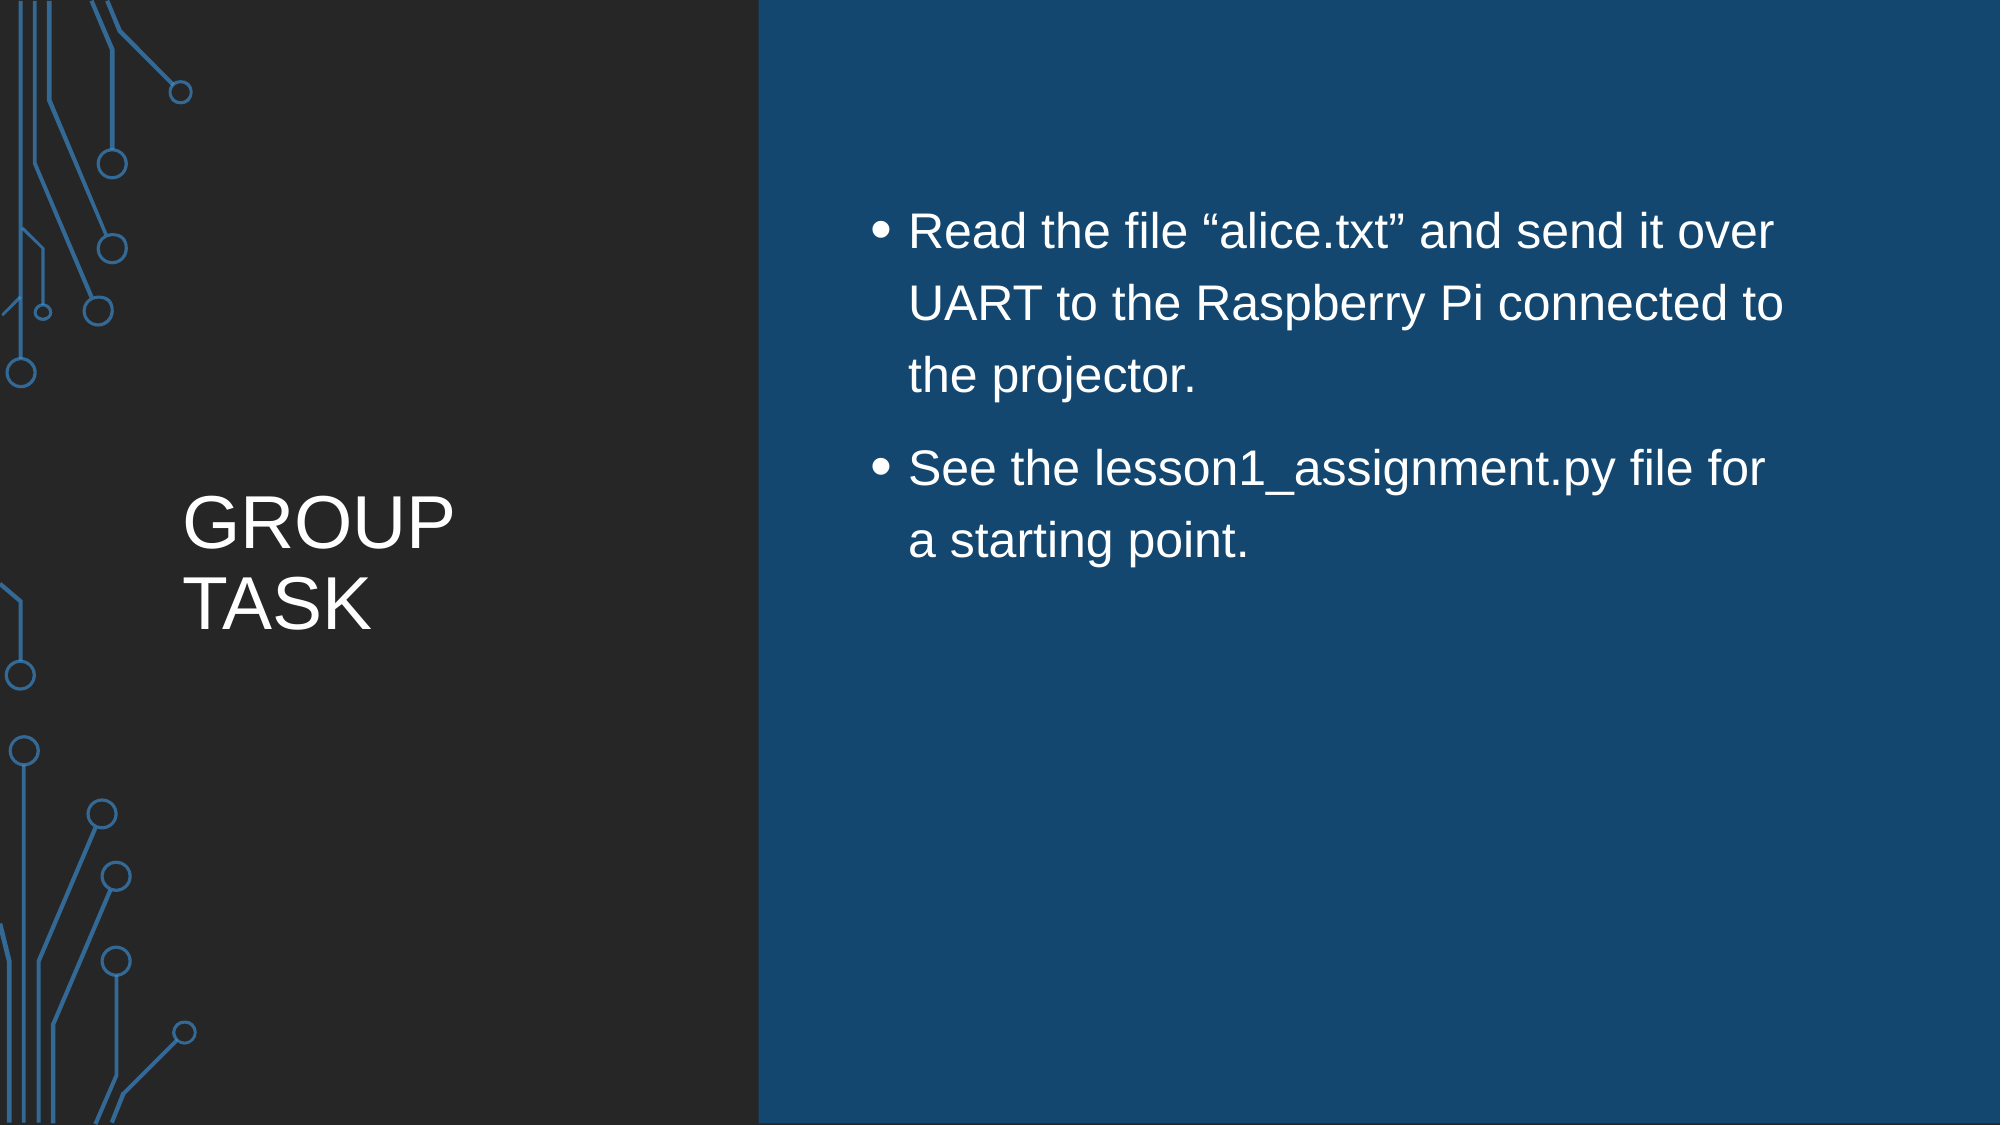

# Group TASK
Read the file “alice.txt” and send it over UART to the Raspberry Pi connected to the projector.
See the lesson1_assignment.py file for a starting point.